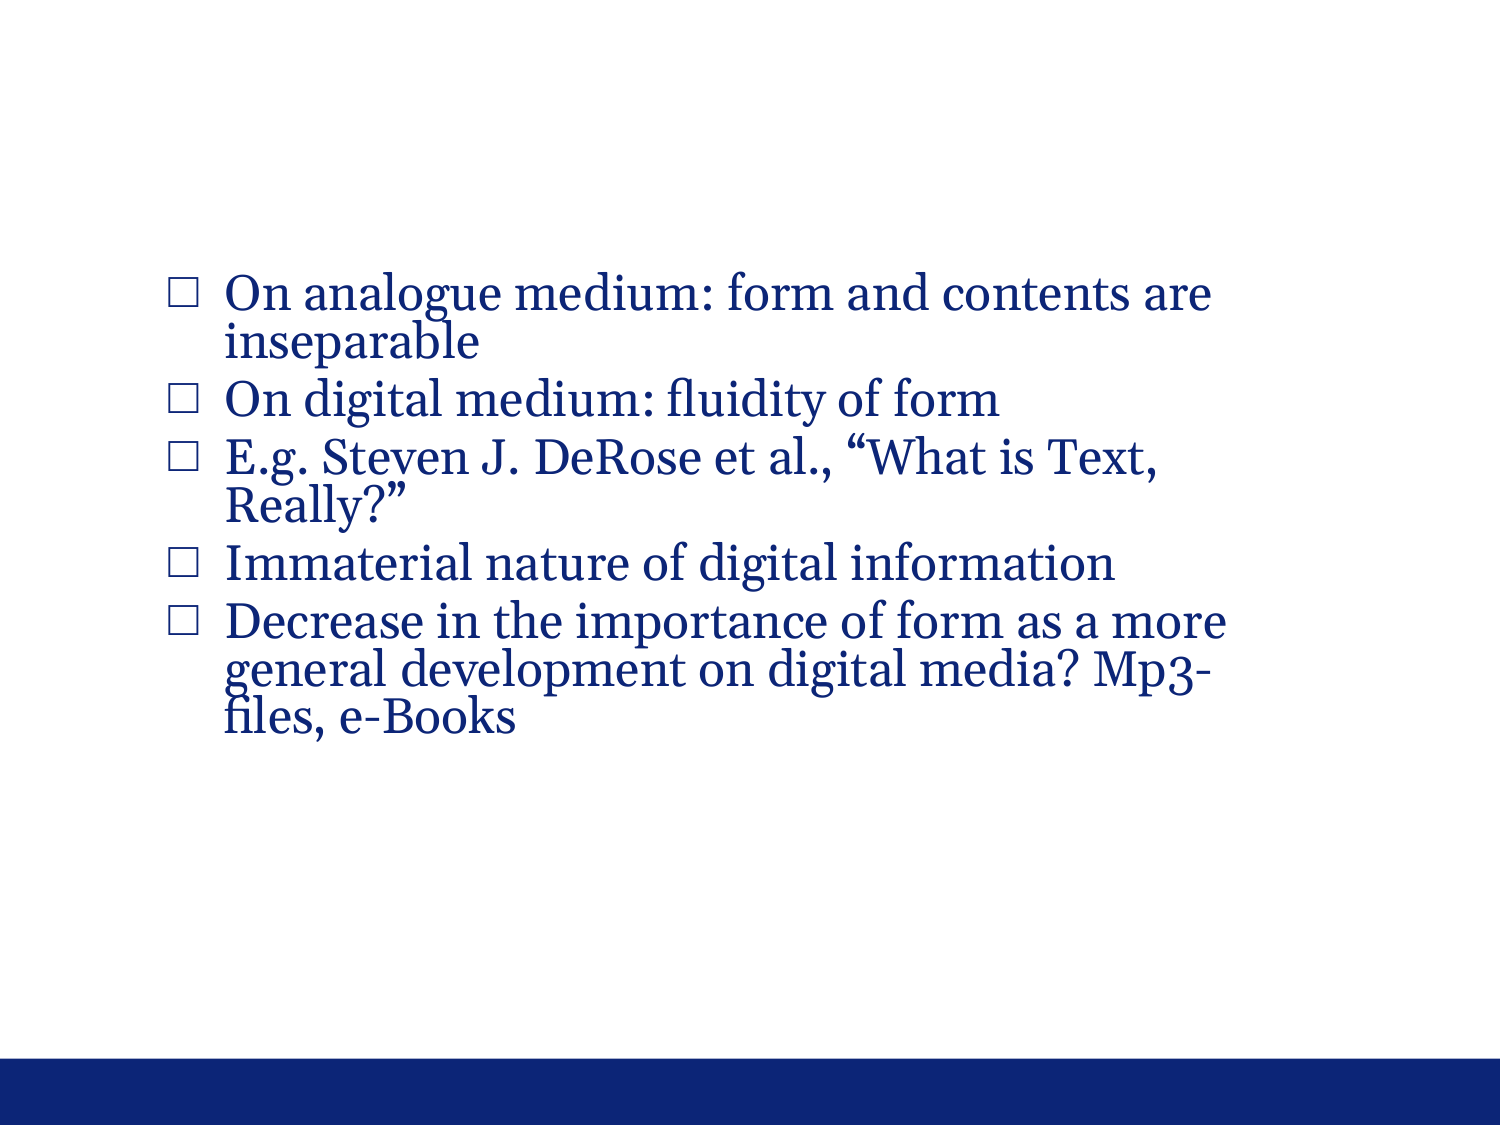

On analogue medium: form and contents are inseparable
On digital medium: fluidity of form
E.g. Steven J. DeRose et al., “What is Text, Really?”
Immaterial nature of digital information
Decrease in the importance of form as a more general development on digital media? Mp3-files, e-Books